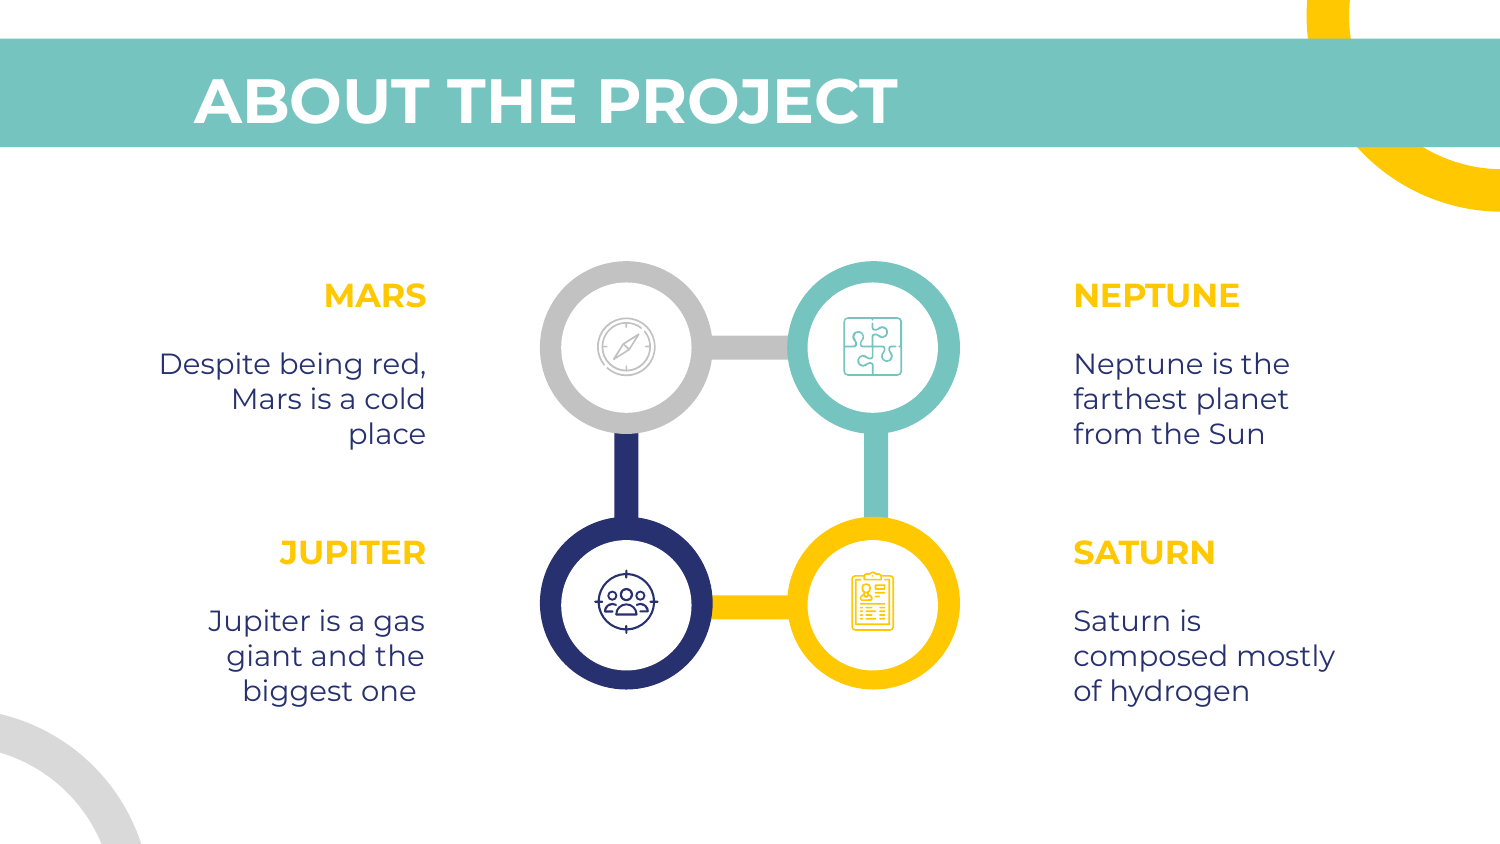

# ABOUT THE PROJECT
MARS
NEPTUNE

Despite being red, Mars is a cold place
Neptune is the farthest planet from the Sun
JUPITER
SATURN

Jupiter is a gas giant and the biggest one
Saturn is composed mostly of hydrogen